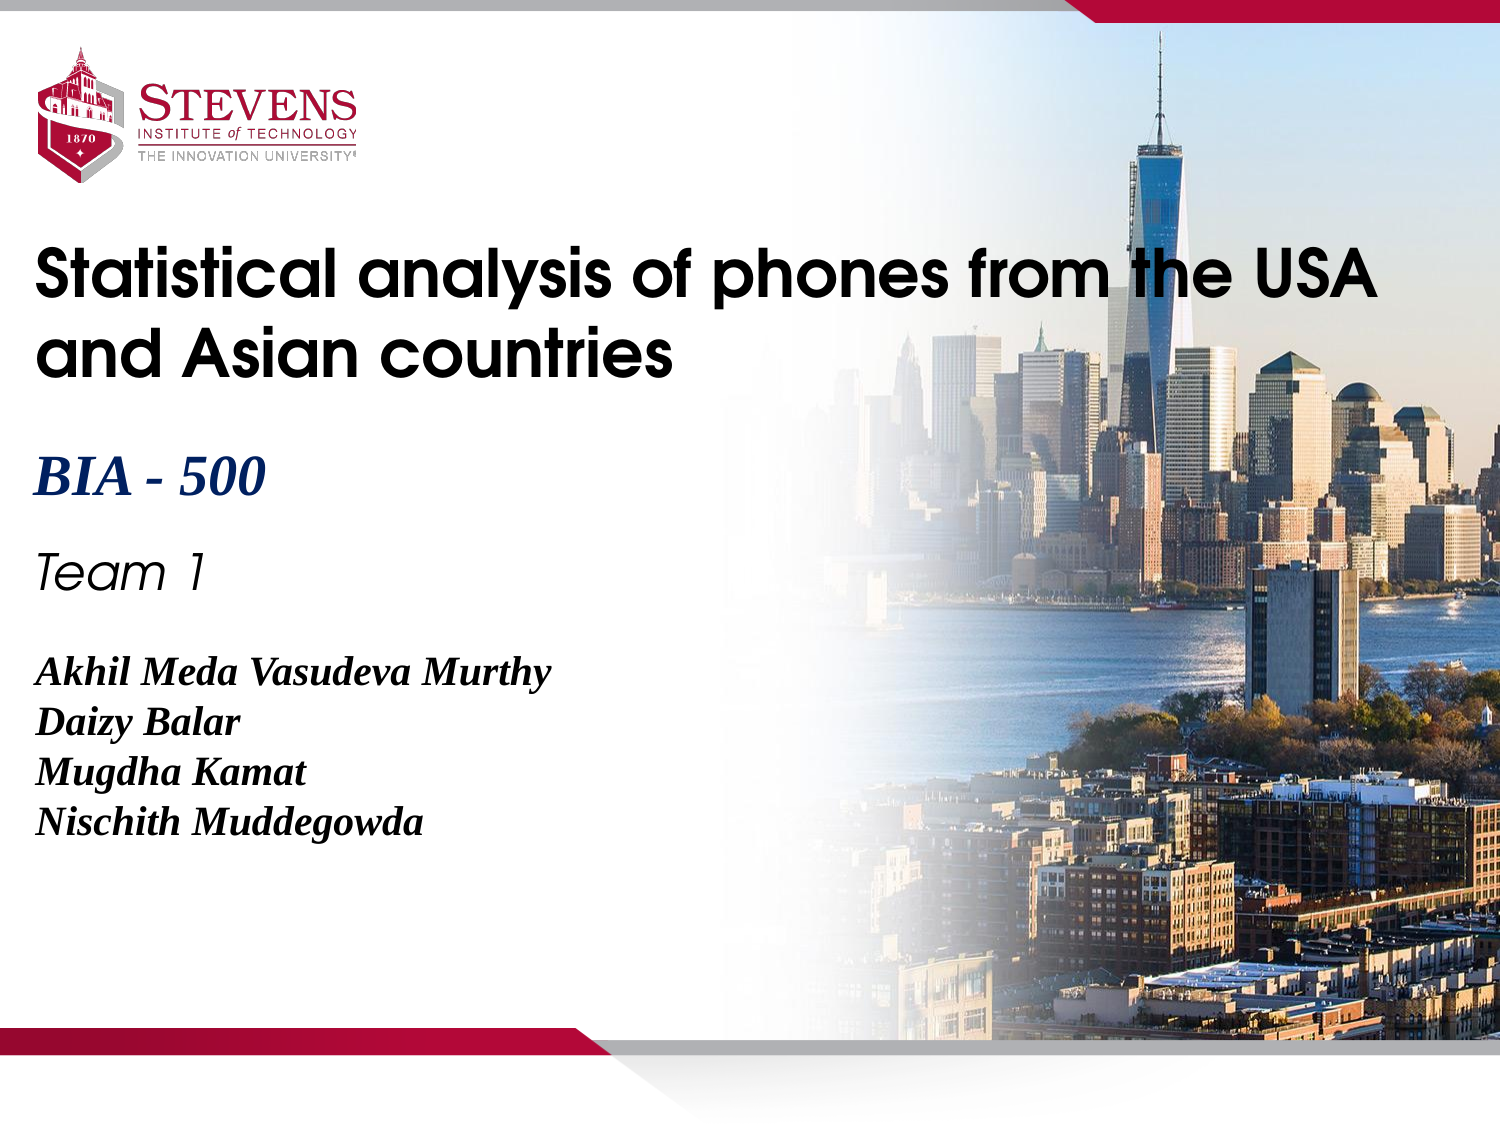

Statistical analysis of phones from the USA and Asian countries

BIA - 500
Team 1

Akhil Meda Vasudeva Murthy
Daizy Balar
Mugdha Kamat
Nischith Muddegowda